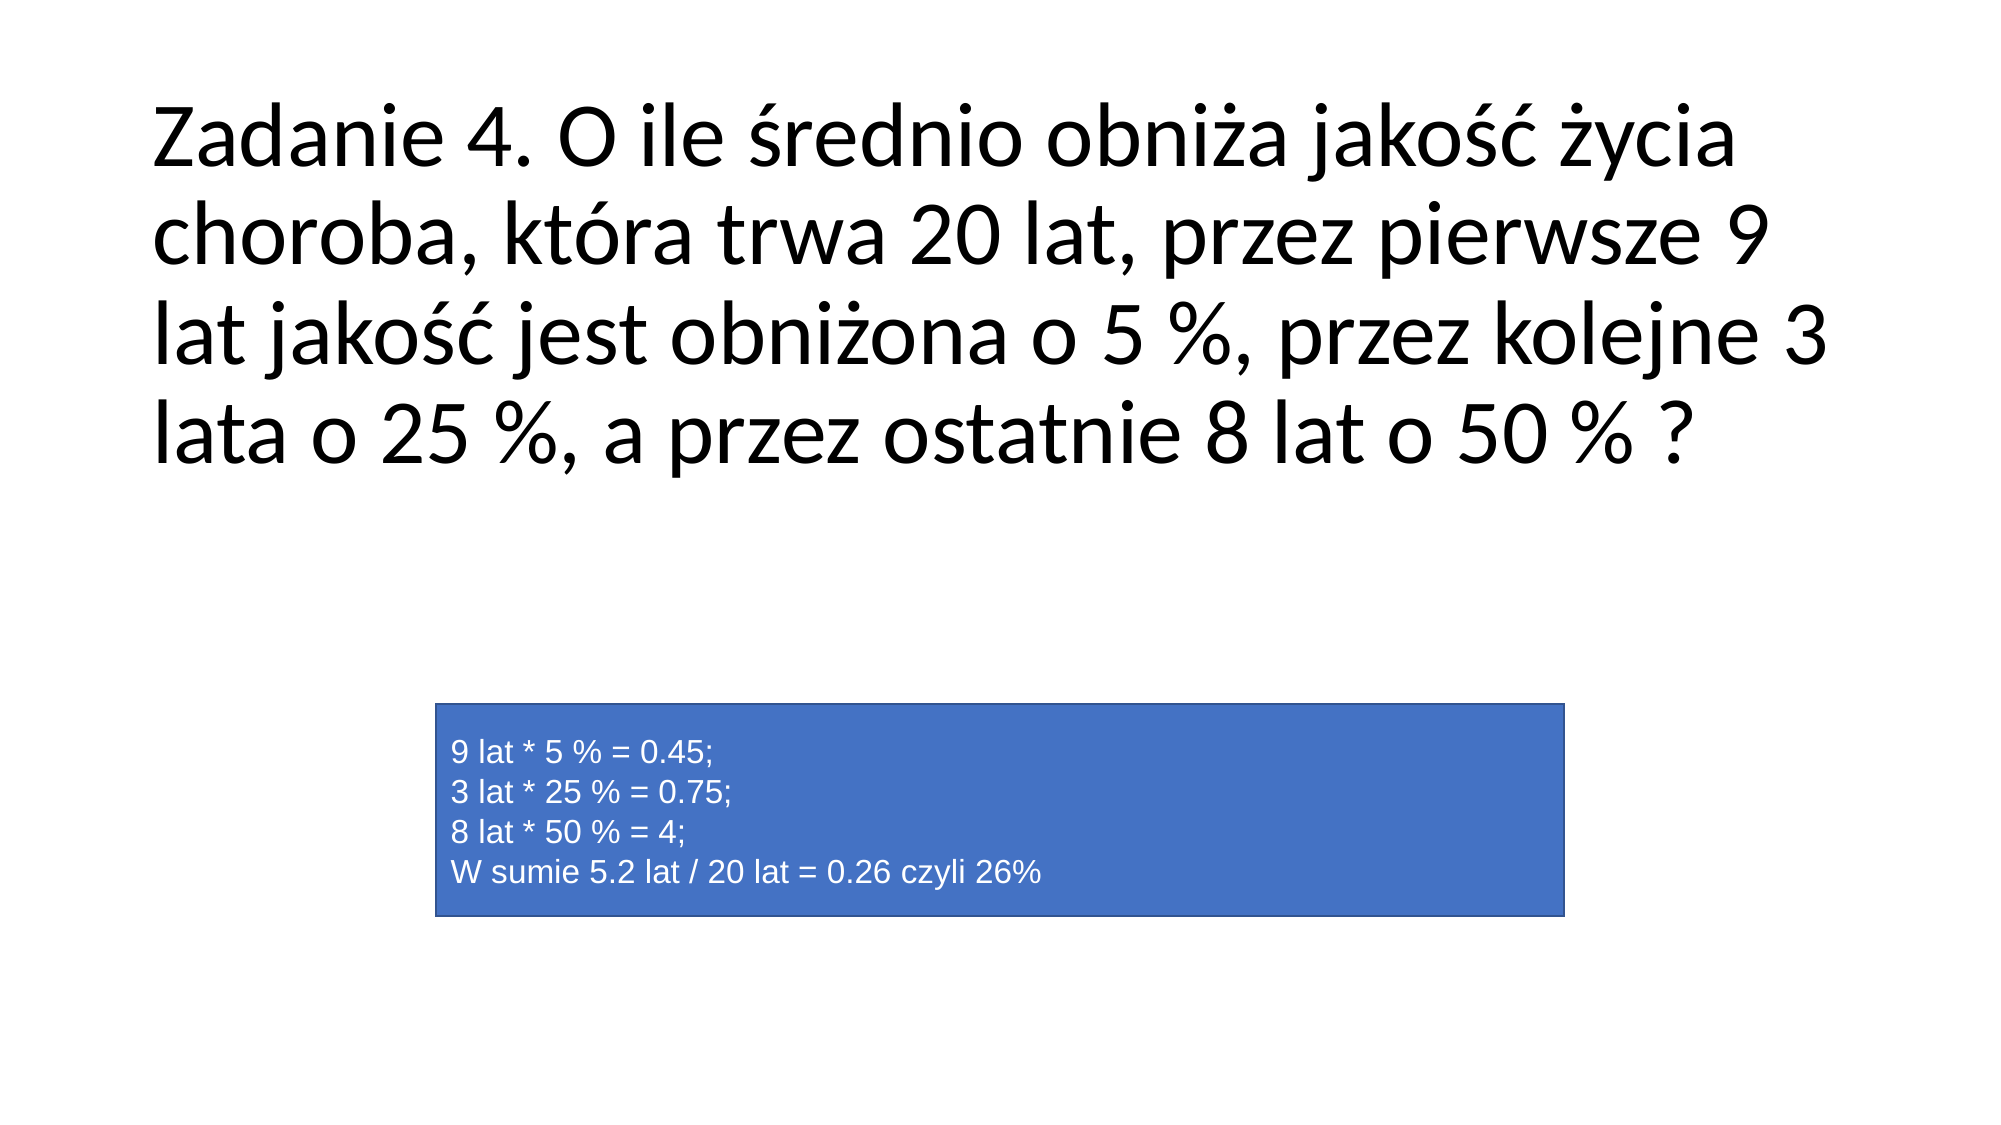

# Zadanie 4. O ile średnio obniża jakość życia choroba, która trwa 20 lat, przez pierwsze 9 lat jakość jest obniżona o 5 %, przez kolejne 3 lata o 25 %, a przez ostatnie 8 lat o 50 % ?
9 lat * 5 % = 0.45;
3 lat * 25 % = 0.75;
8 lat * 50 % = 4;
W sumie 5.2 lat / 20 lat = 0.26 czyli 26%